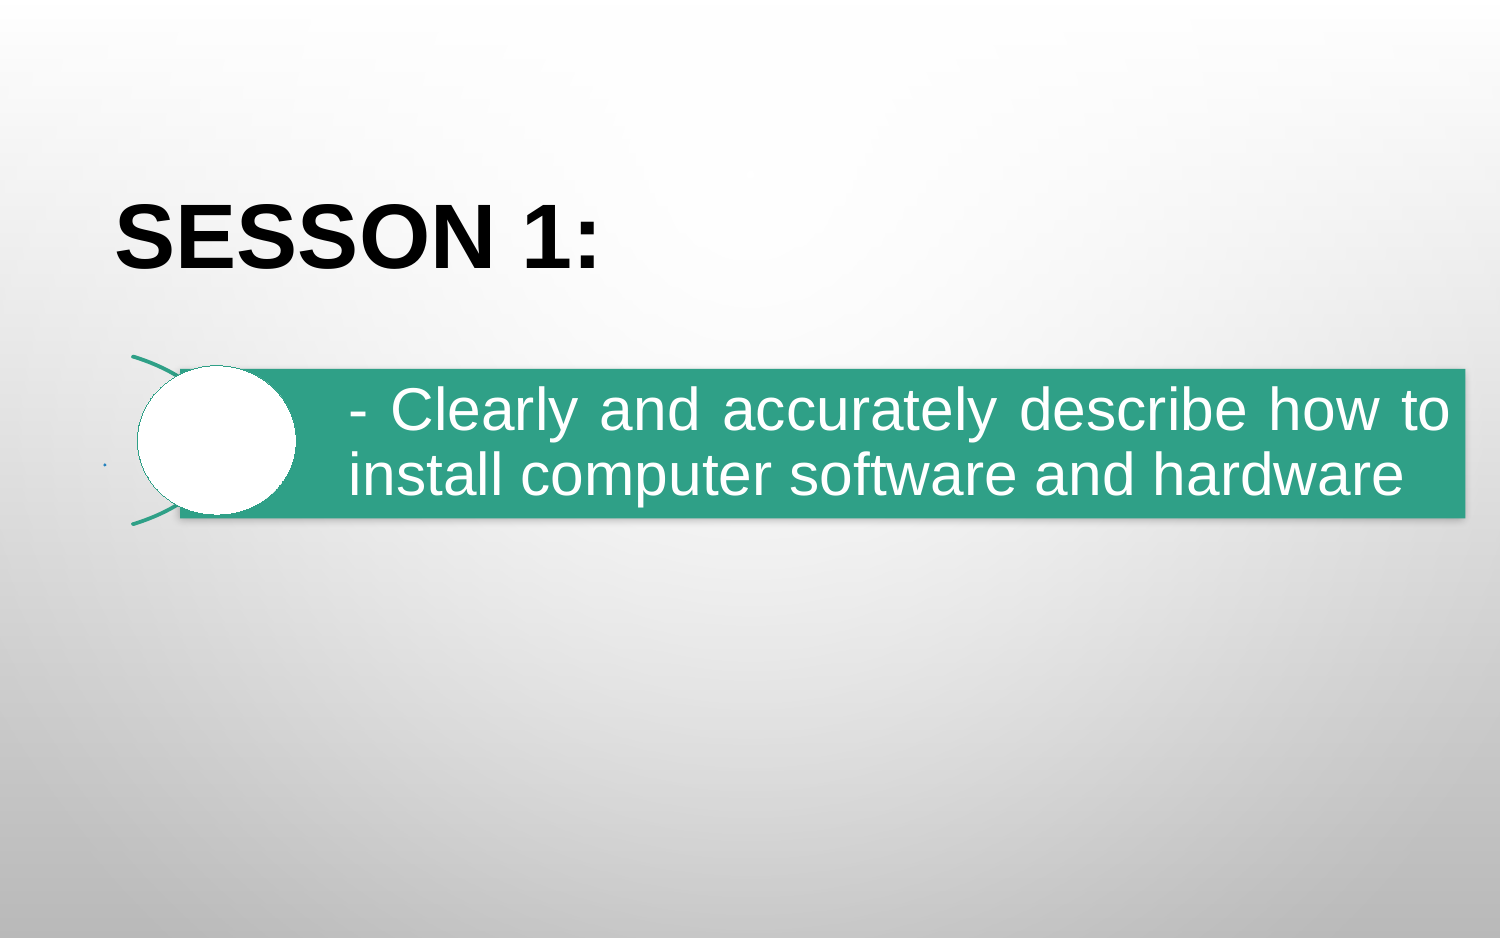

#
SESSON 1:
- Clearly and accurately describe how to install computer software and hardware